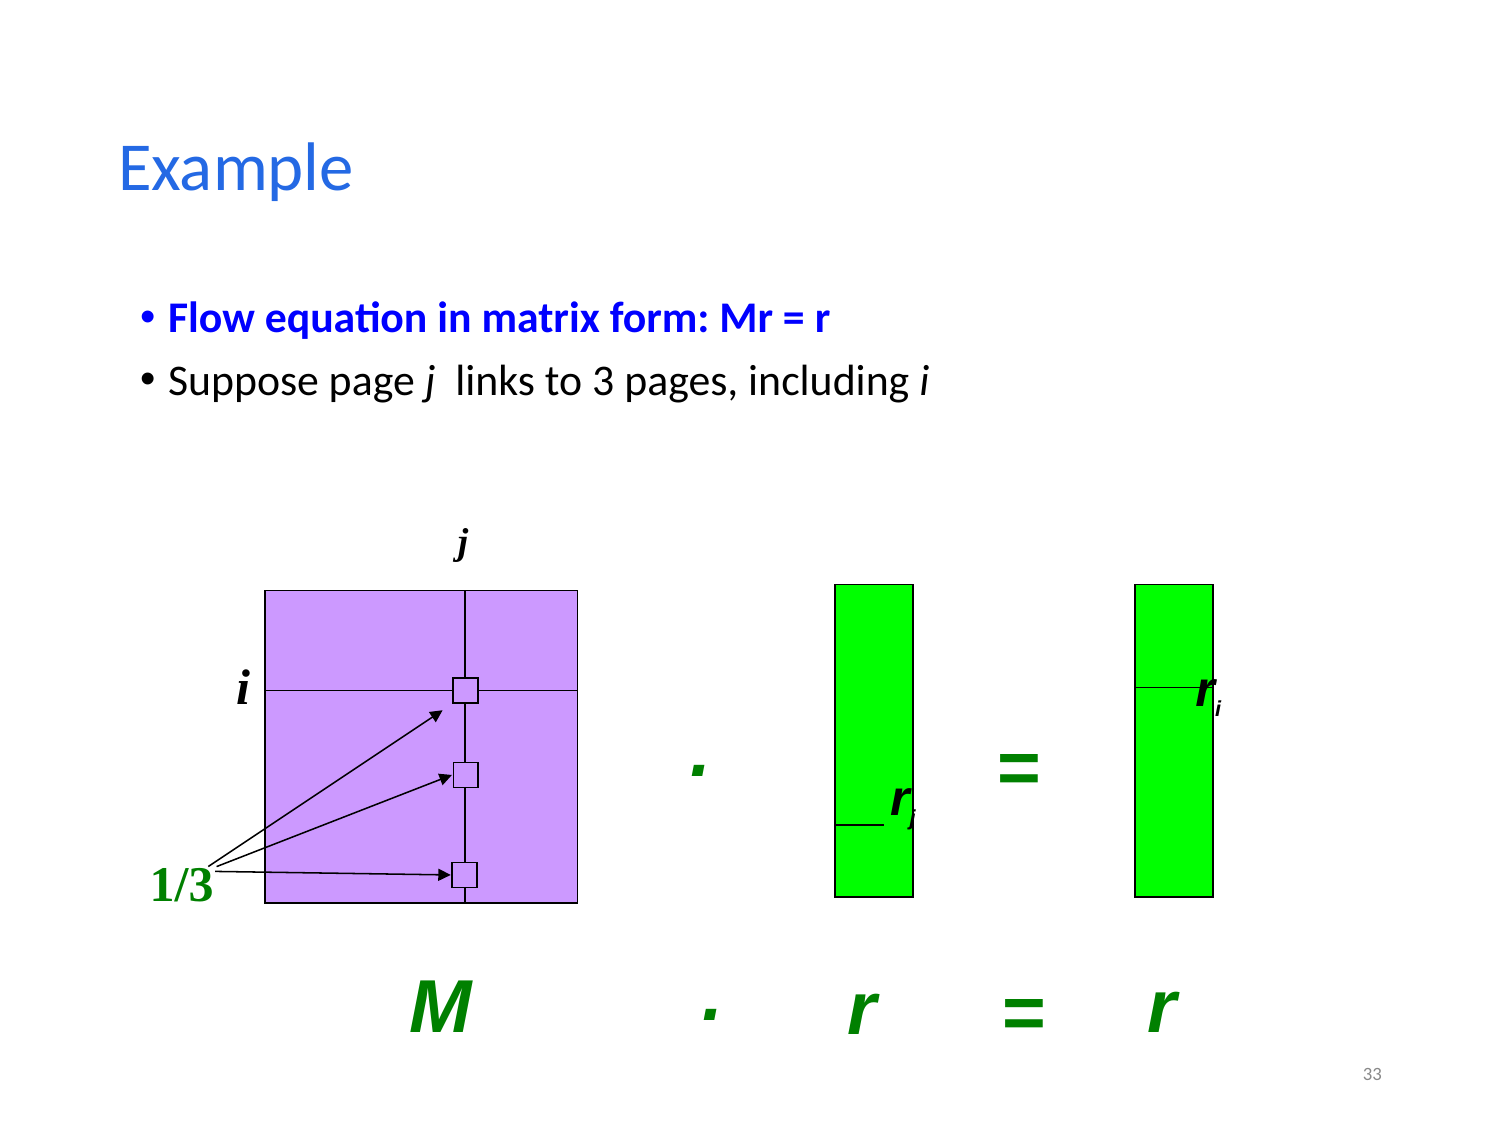

# Example
Flow equation in matrix form: Mr = r
Suppose page j  links to 3 pages, including i

j

i
M

r

=
ri

.
1/3
rj

.
r
=
33